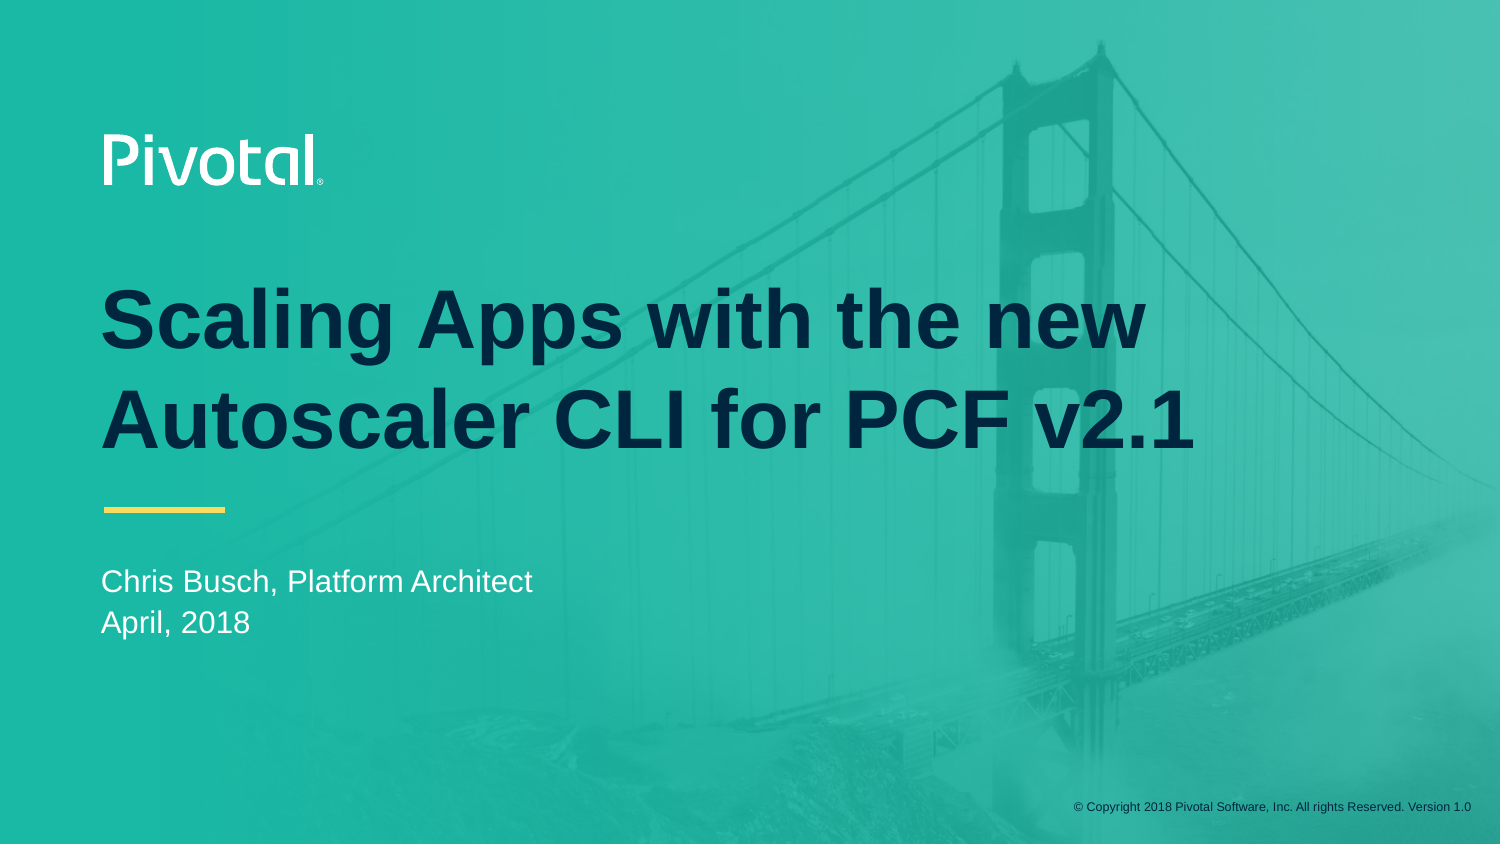

# Scaling Apps with the new Autoscaler CLI for PCF v2.1
Chris Busch, Platform Architect
April, 2018